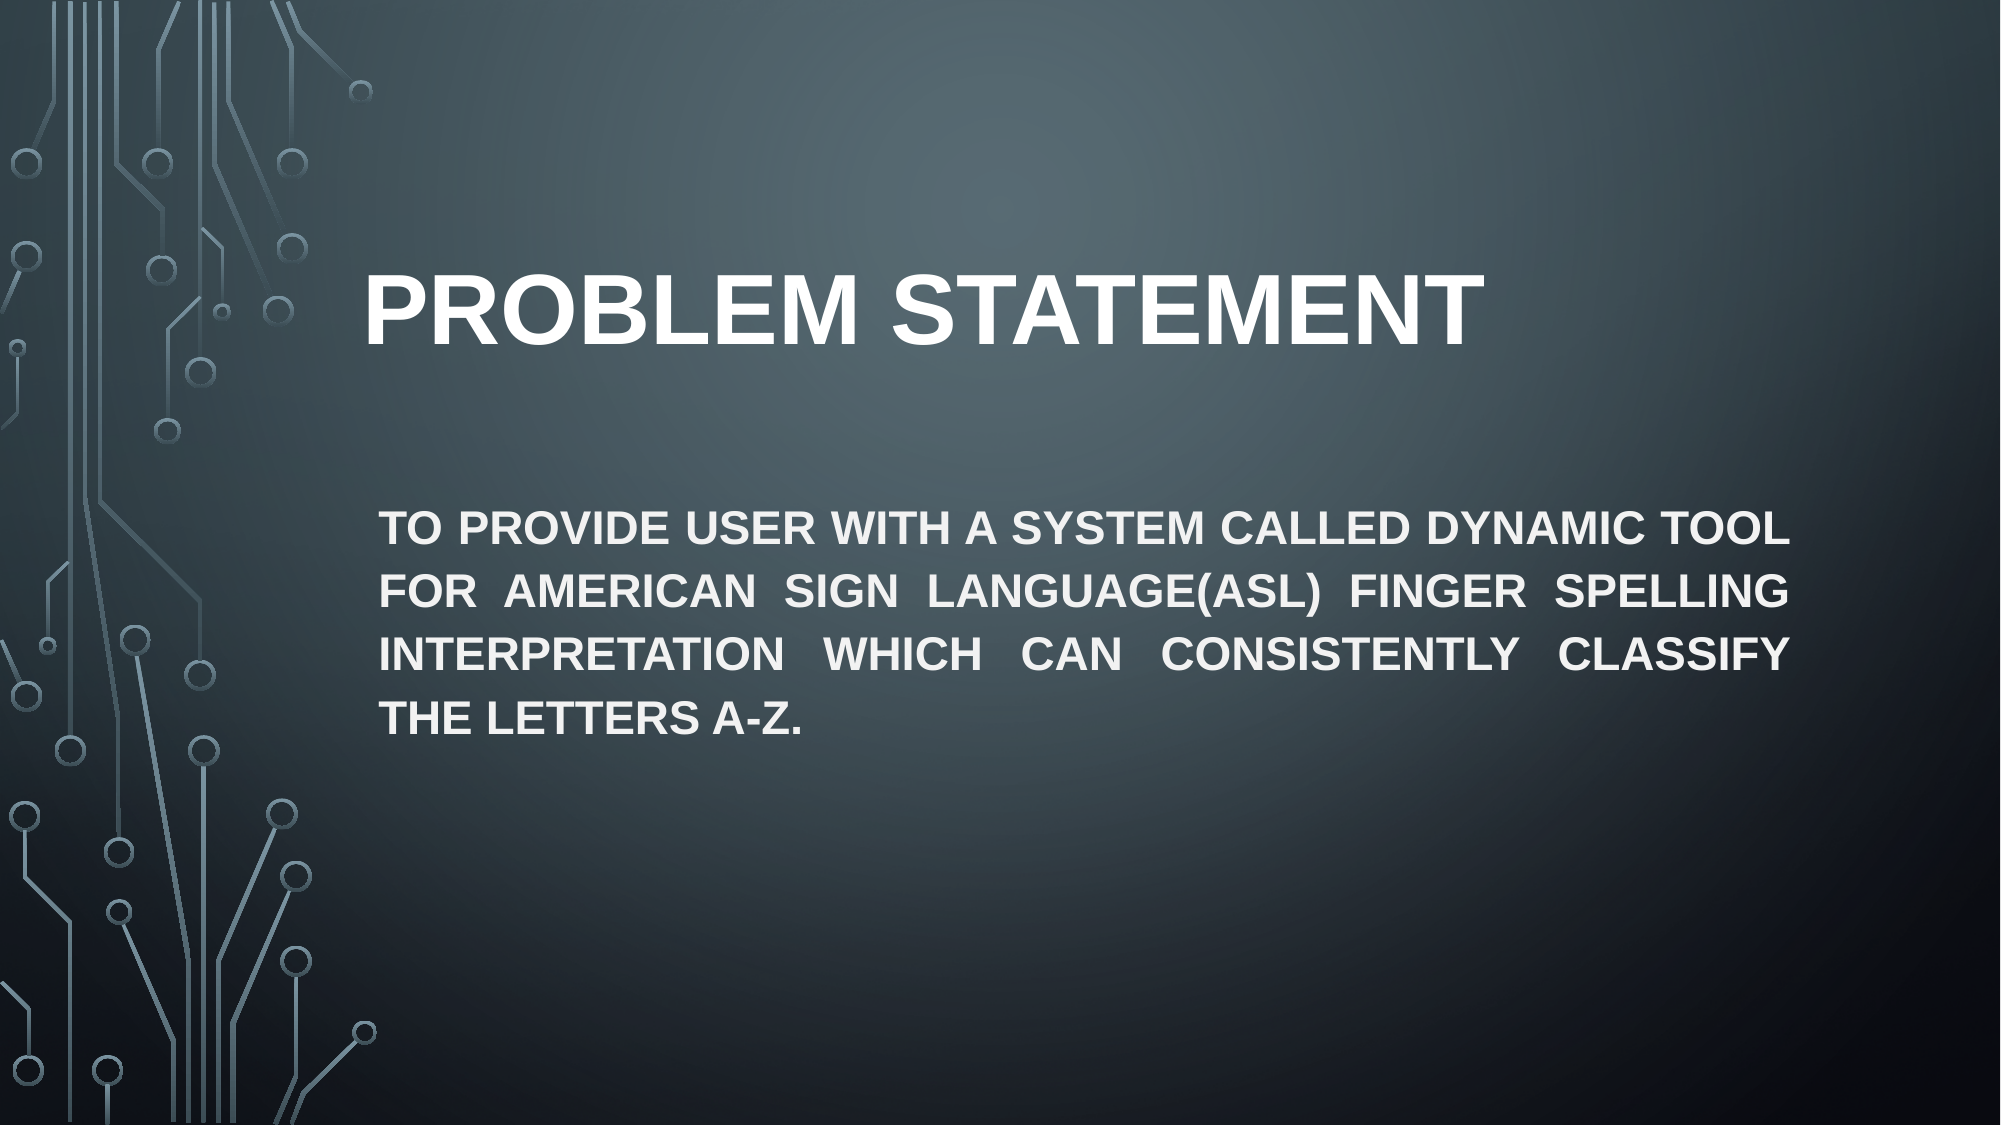

# Problem Statement
To provide user with a system called Dynamic tool for American Sign Language(ASL) finger spelling interpretation which can consistently classify the letters a-z.